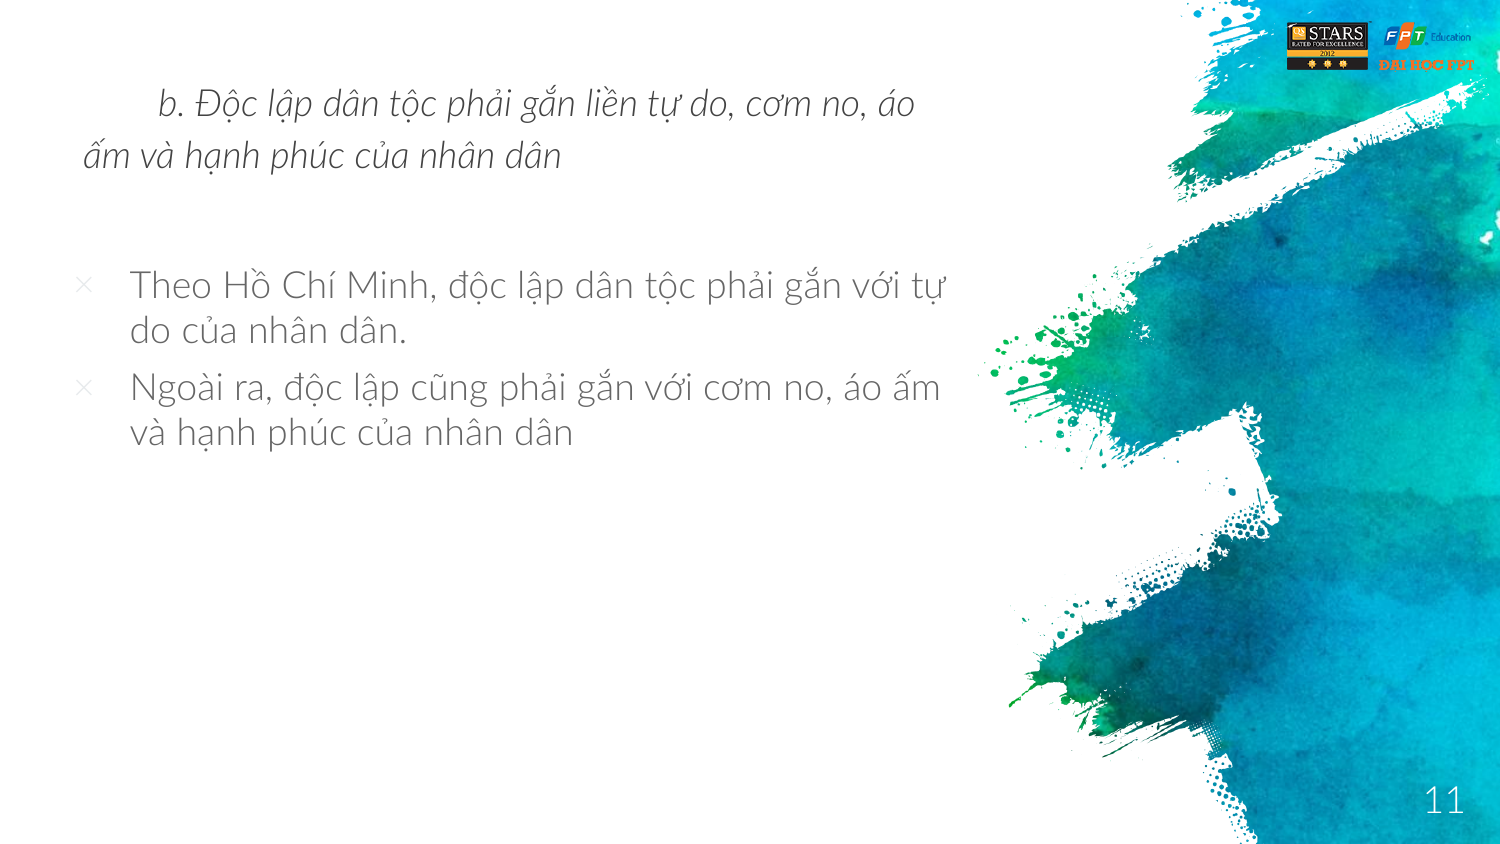

# b. Độc lập dân tộc phải gắn liền tự do, cơm no, áo ấm và hạnh phúc của nhân dân
Theo Hồ Chí Minh, độc lập dân tộc phải gắn với tự do của nhân dân.
Ngoài ra, độc lập cũng phải gắn với cơm no, áo ấm và hạnh phúc của nhân dân
11